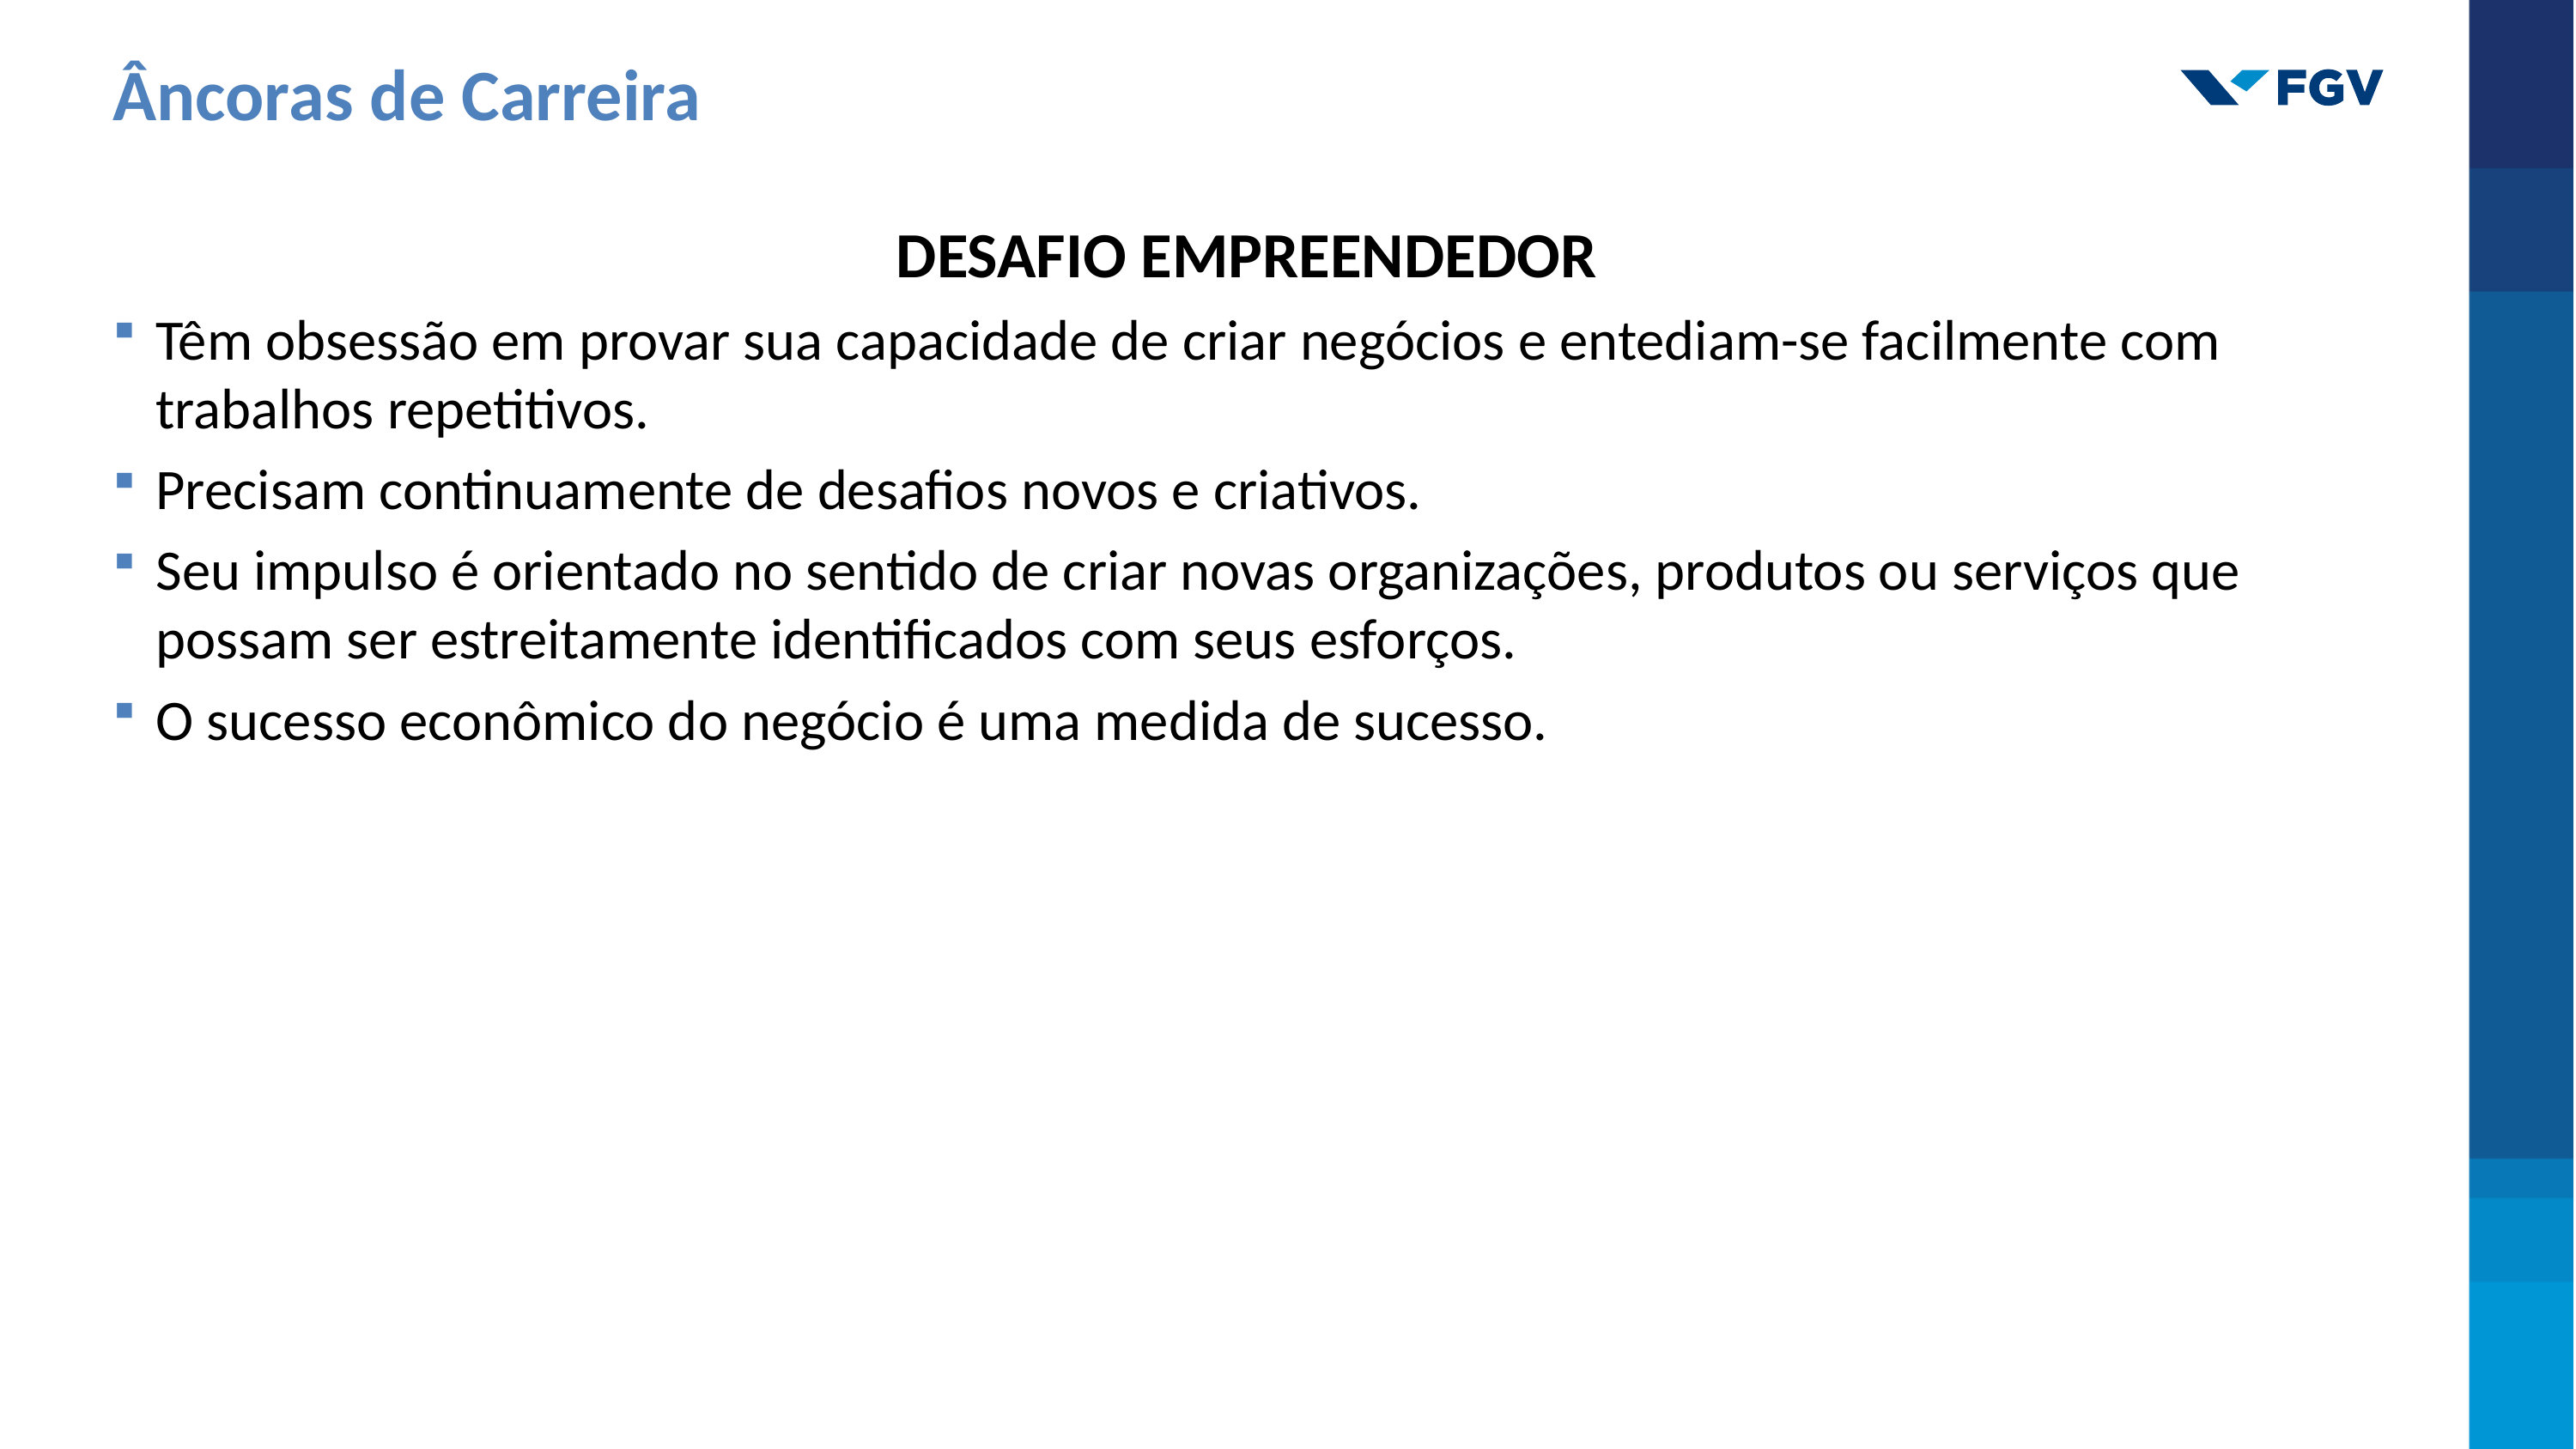

# Âncoras de Carreira
DESAFIO EMPREENDEDOR
Têm obsessão em provar sua capacidade de criar negócios e entediam-se facilmente com trabalhos repetitivos.
Precisam continuamente de desafios novos e criativos.
Seu impulso é orientado no sentido de criar novas organizações, produtos ou serviços que possam ser estreitamente identificados com seus esforços.
O sucesso econômico do negócio é uma medida de sucesso.